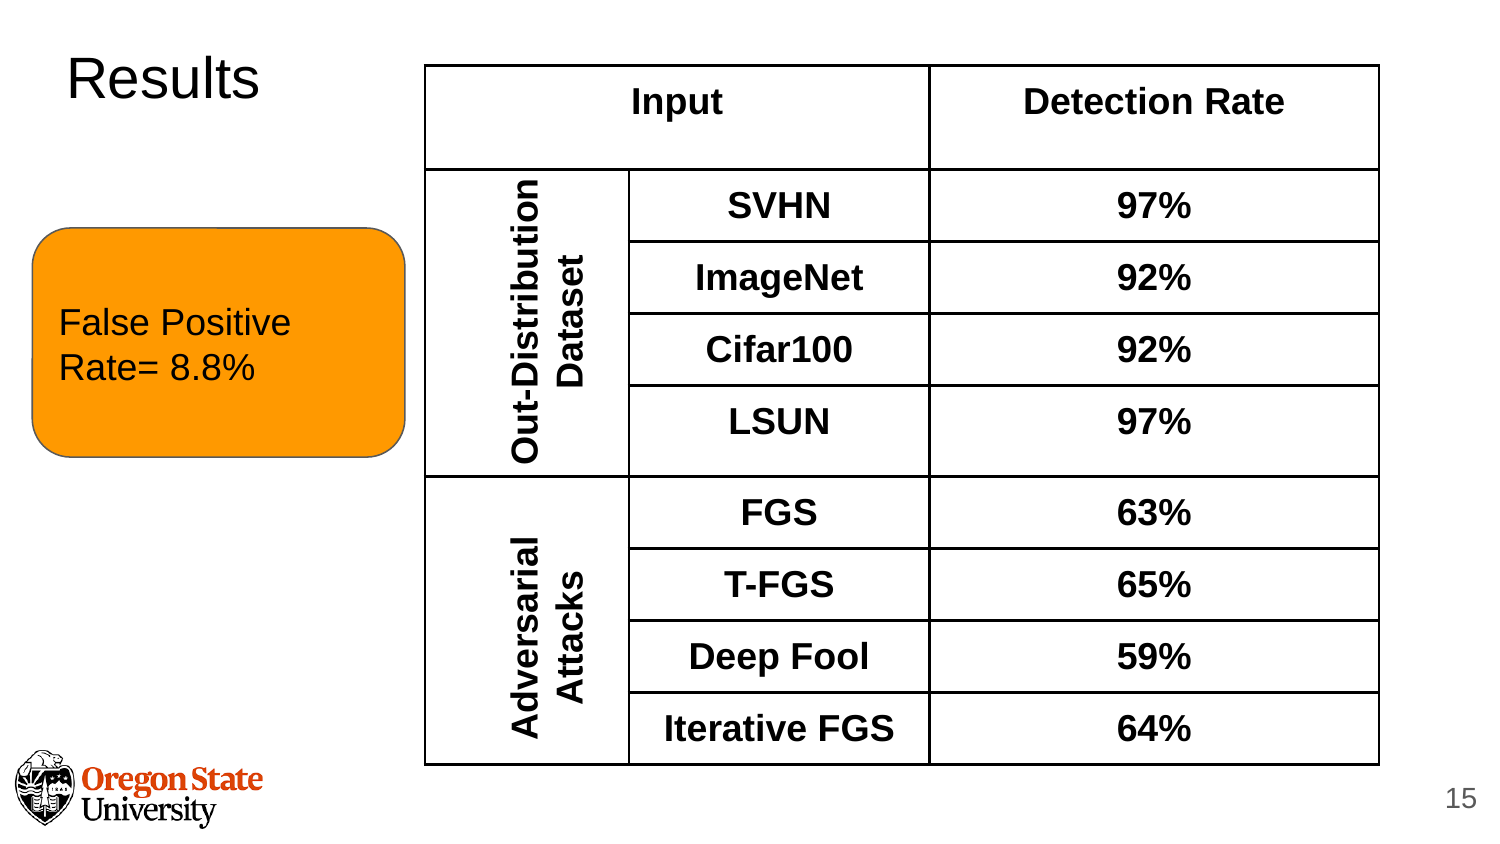

# Results
| Input |  | Detection Rate |
| --- | --- | --- |
|  | SVHN | 97% |
|  | ImageNet | 92% |
|  | Cifar100 | 92% |
|  | LSUN | 97% |
|  | FGS | 63% |
|  | T-FGS | 65% |
|  | Deep Fool | 59% |
|  | Iterative FGS | 64% |
False Positive Rate= 8.8%
Out-Distribution Dataset
Adversarial Attacks

15